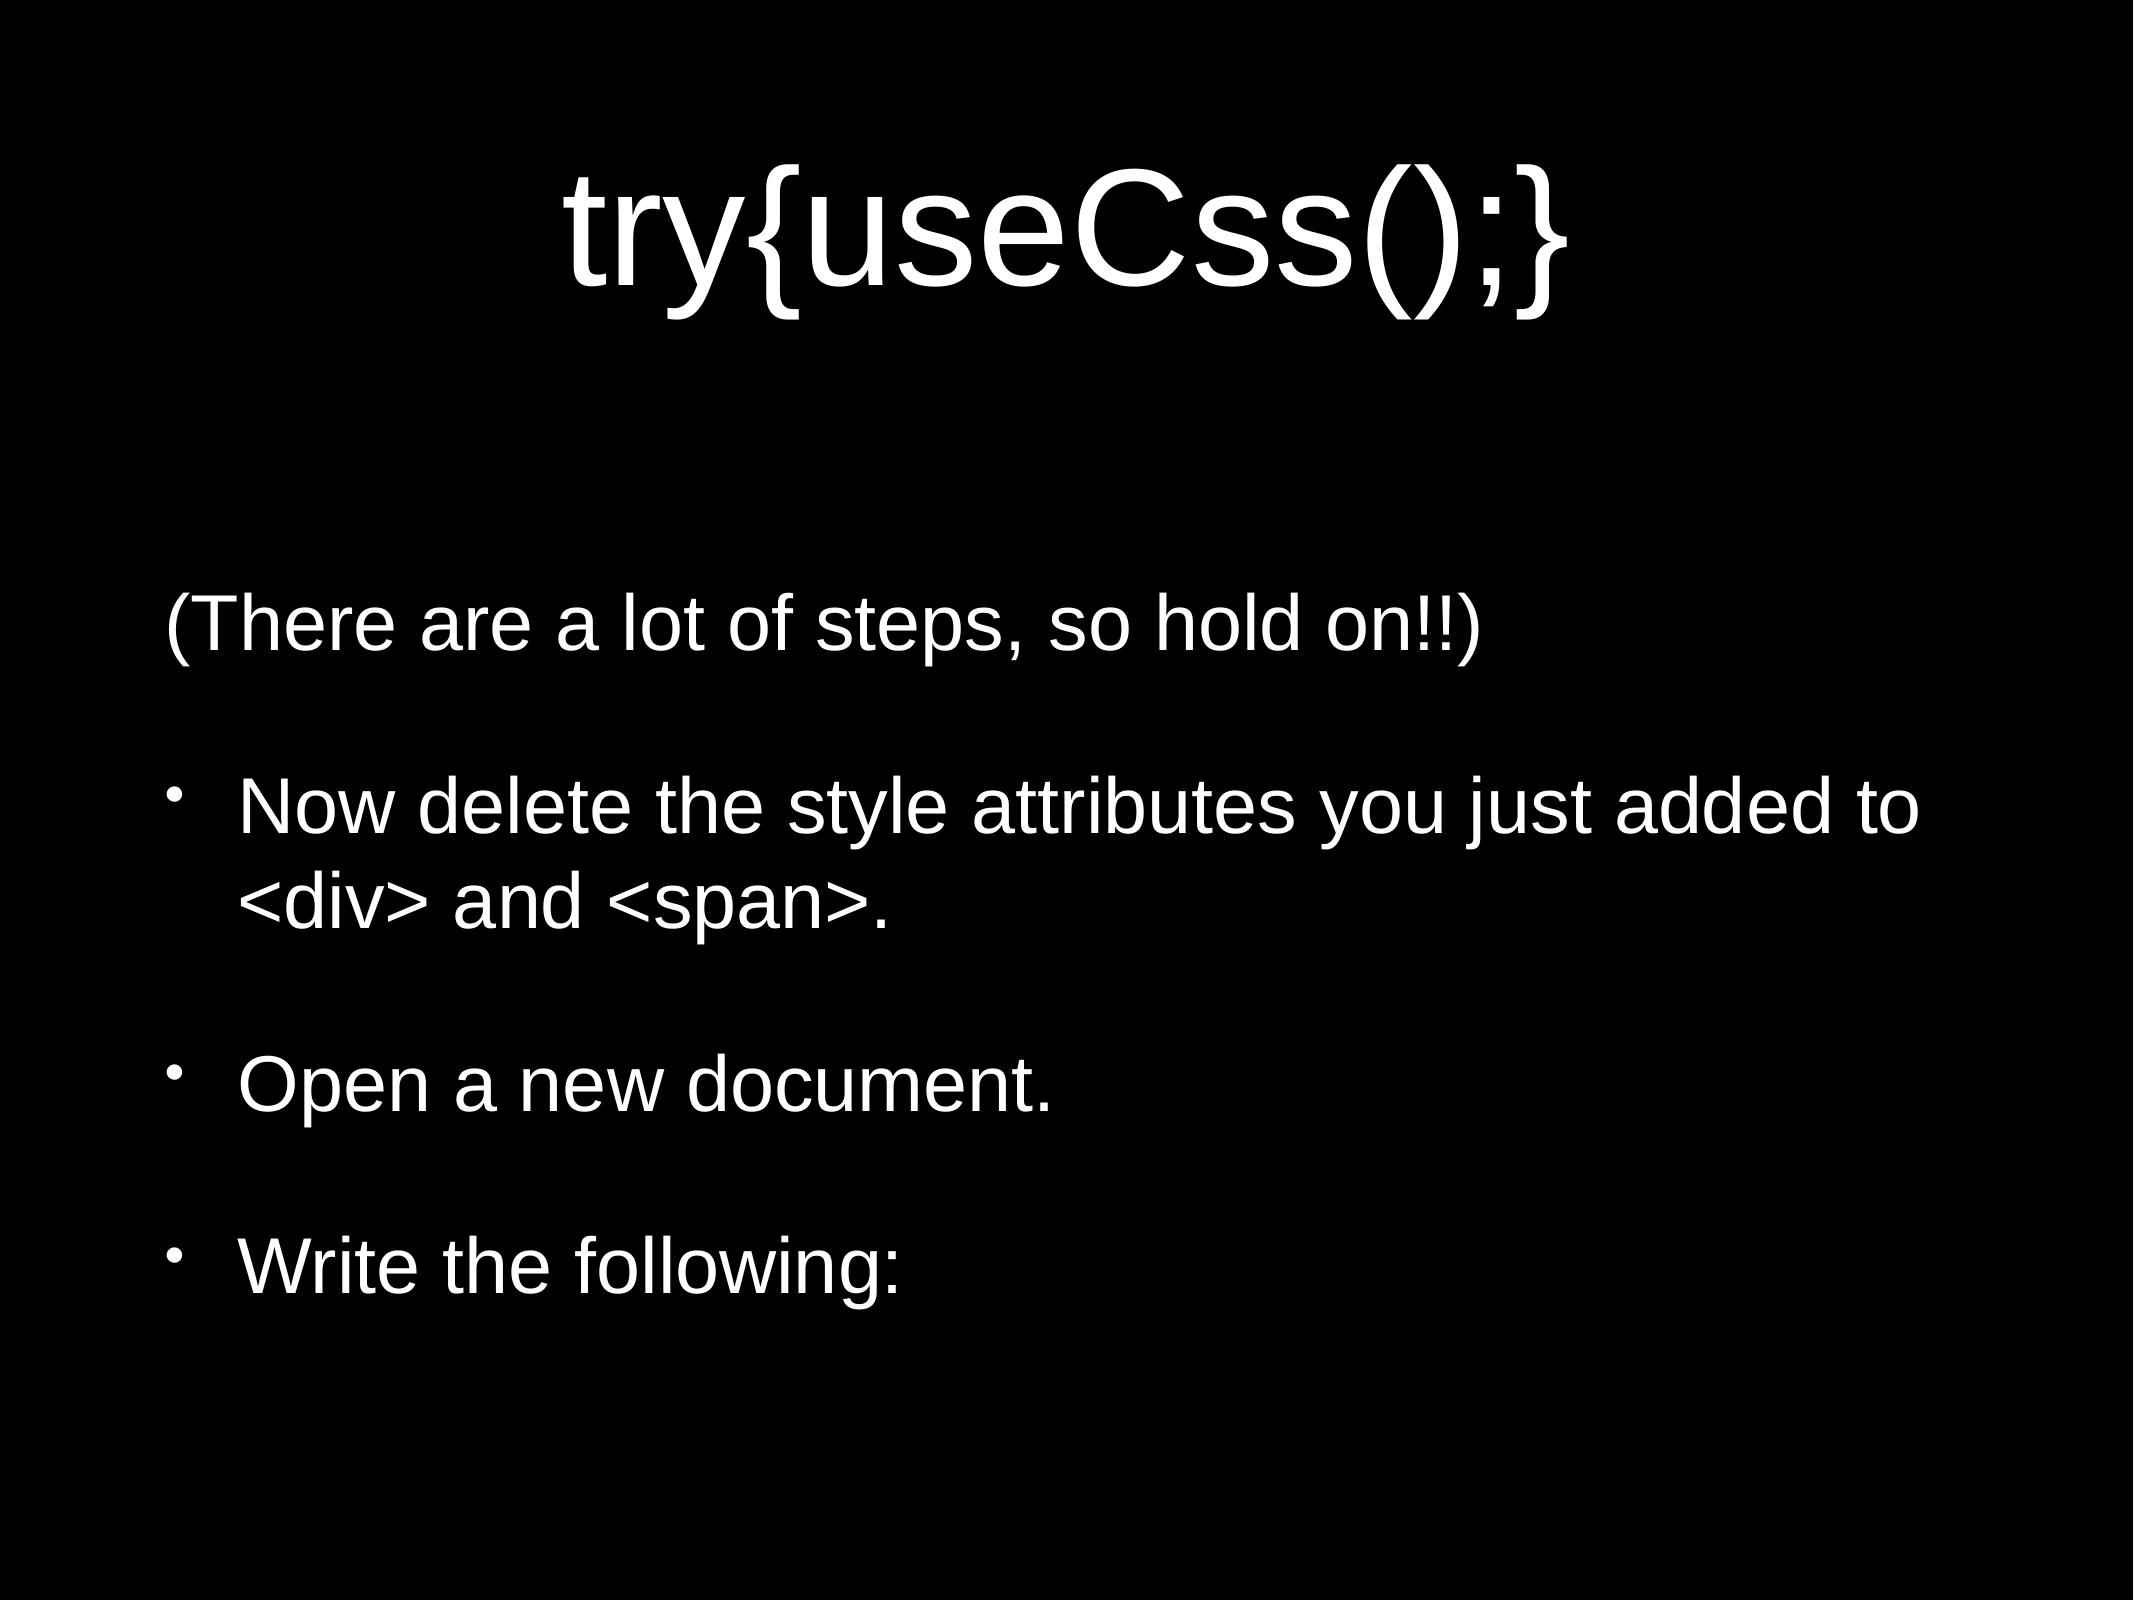

# try{useCss();}
(There are a lot of steps, so hold on!!)
Now delete the style attributes you just added to <div> and <span>.
Open a new document.
Write the following: